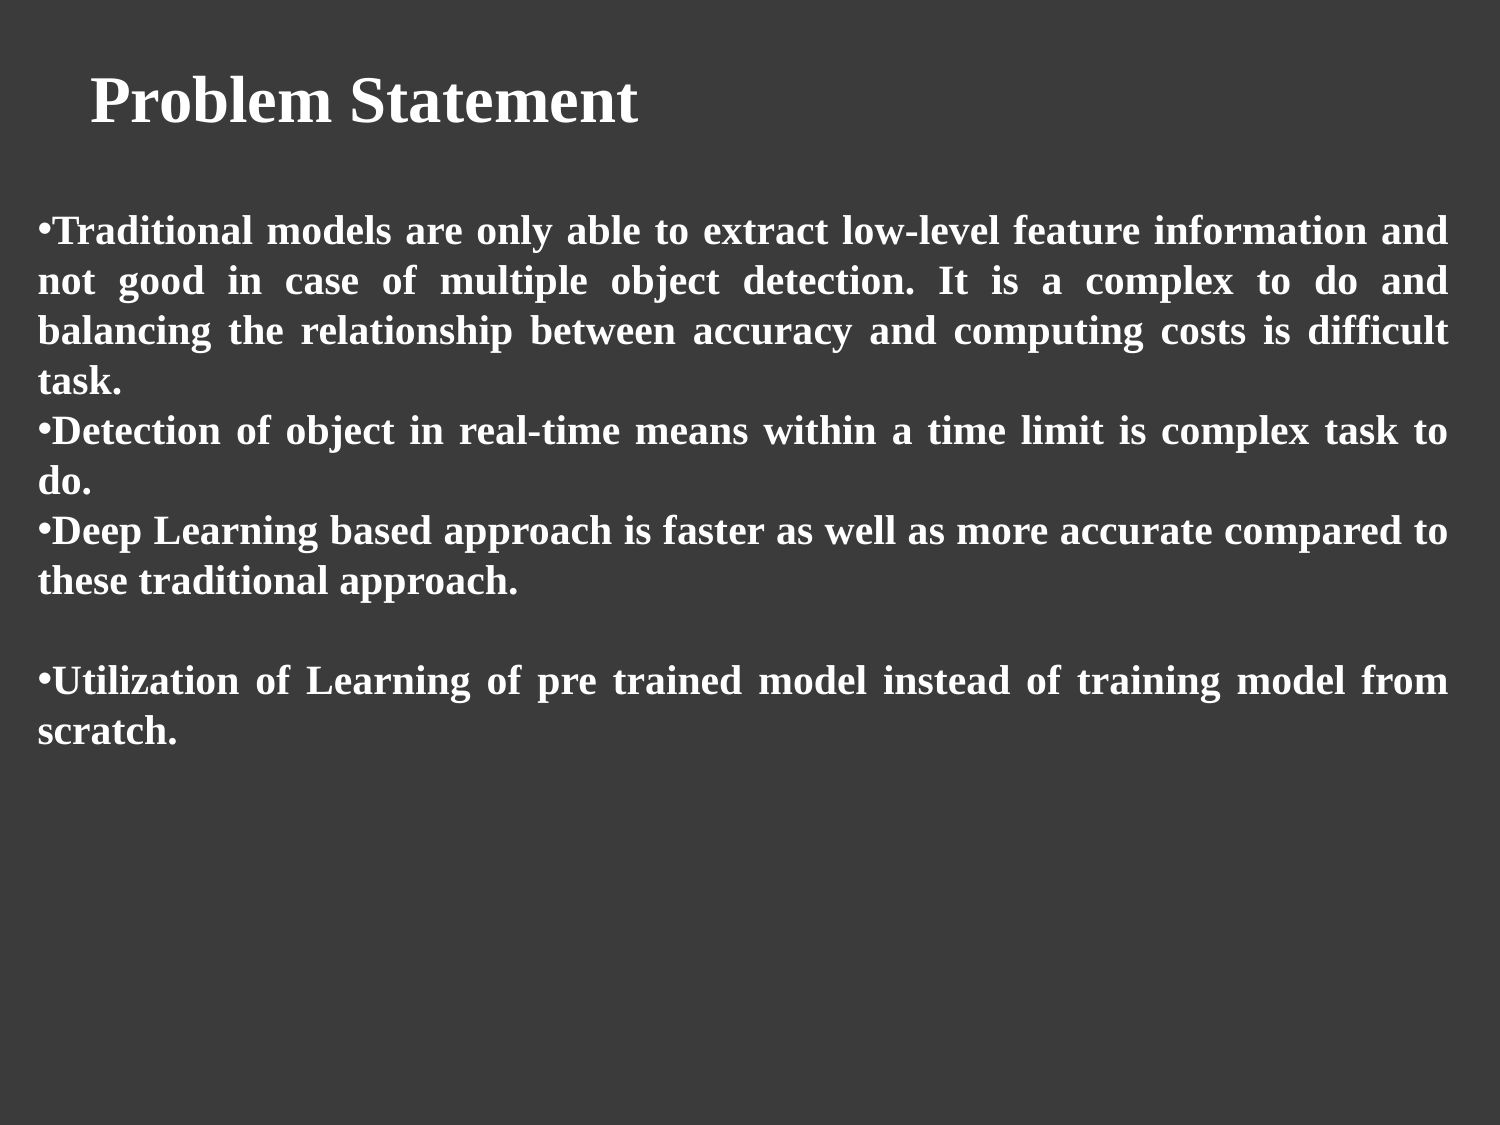

# Problem Statement
Traditional models are only able to extract low-level feature information and not good in case of multiple object detection. It is a complex to do and balancing the relationship between accuracy and computing costs is difficult task.
Detection of object in real-time means within a time limit is complex task to do.
Deep Learning based approach is faster as well as more accurate compared to these traditional approach.

Utilization of Learning of pre trained model instead of training model from scratch.